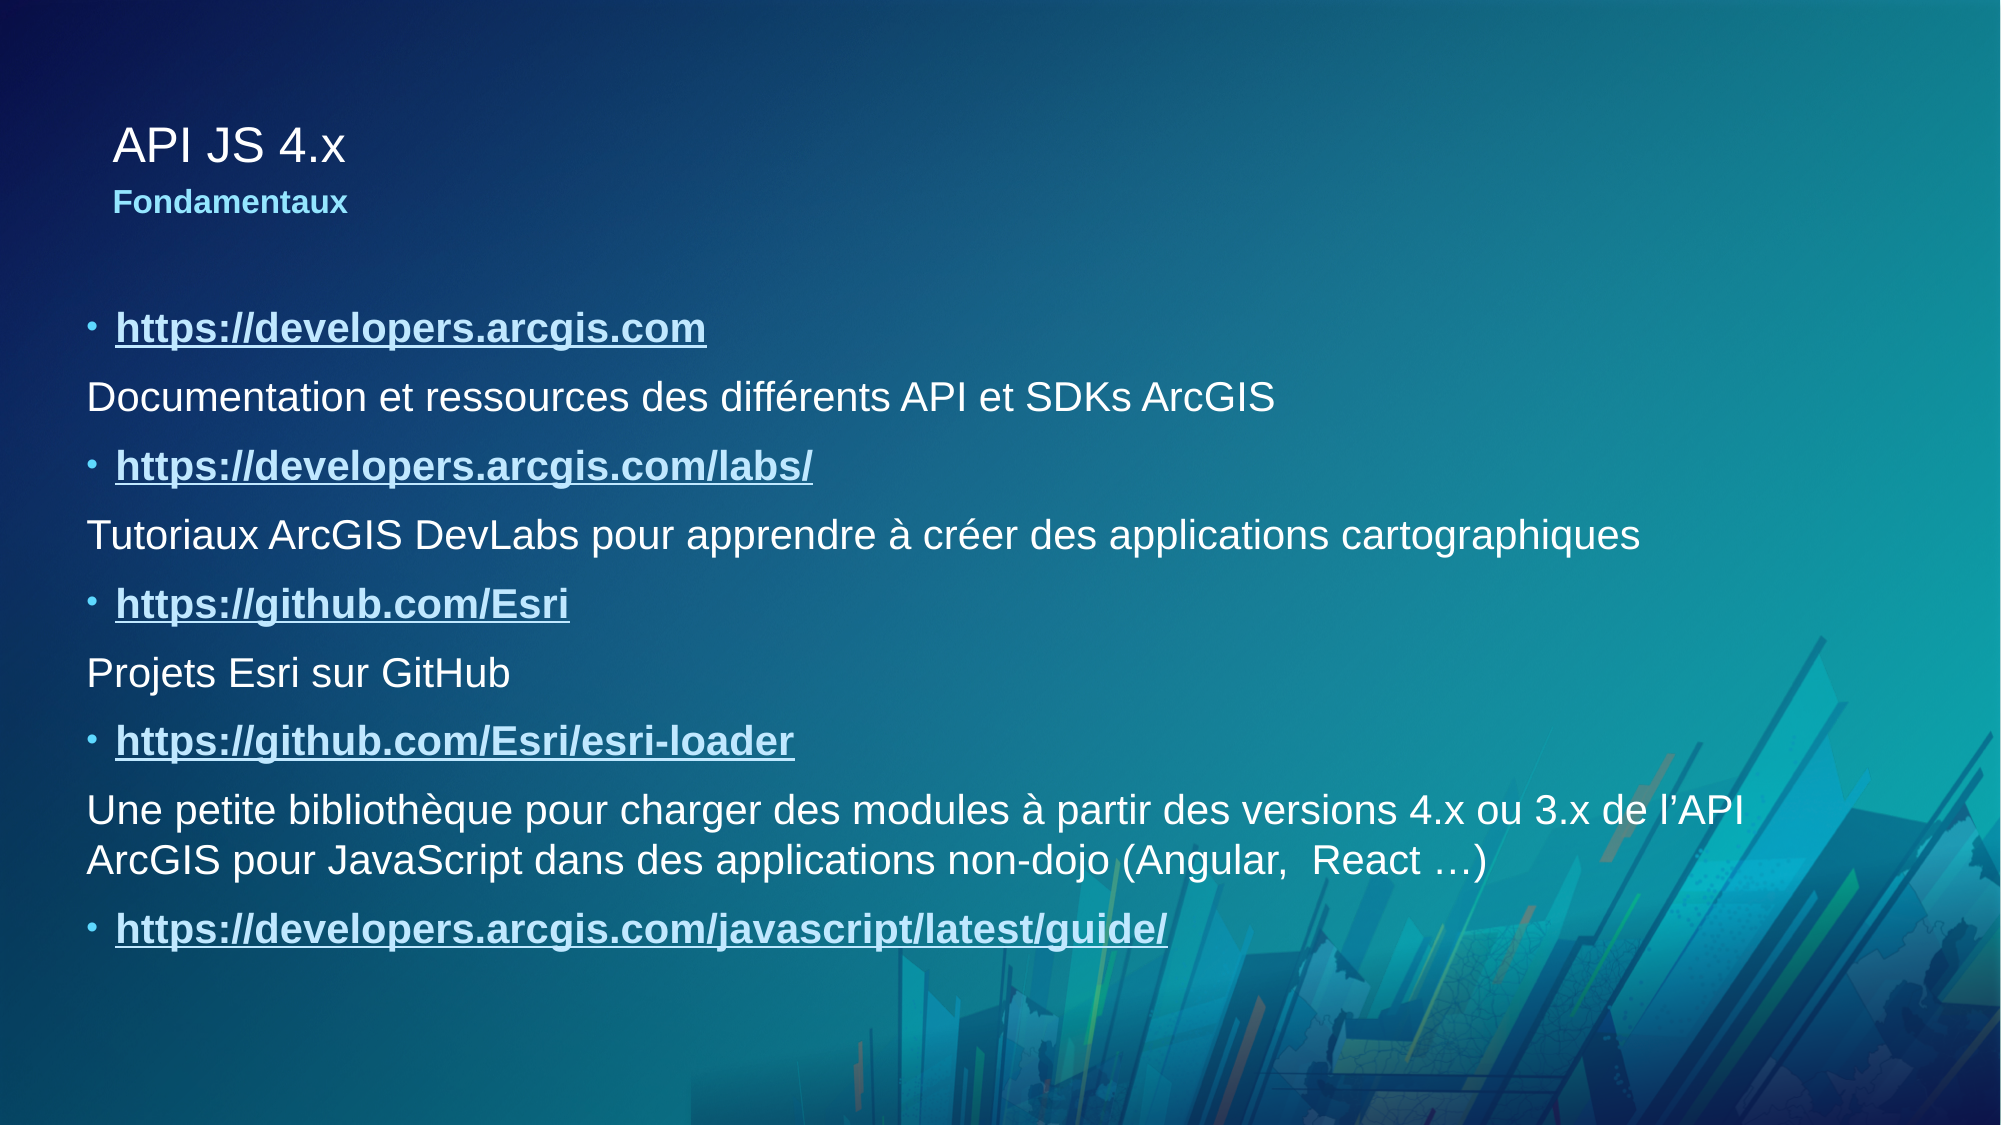

# API JS 4.x
Fondamentaux

https://developers.arcgis.com
Documentation et ressources des différents API et SDKs ArcGIS
https://developers.arcgis.com/labs/
Tutoriaux ArcGIS DevLabs pour apprendre à créer des applications cartographiques
https://github.com/Esri
Projets Esri sur GitHub
https://github.com/Esri/esri-loader
Une petite bibliothèque pour charger des modules à partir des versions 4.x ou 3.x de l’API ArcGIS pour JavaScript dans des applications non-dojo (Angular,  React …)
https://developers.arcgis.com/javascript/latest/guide/